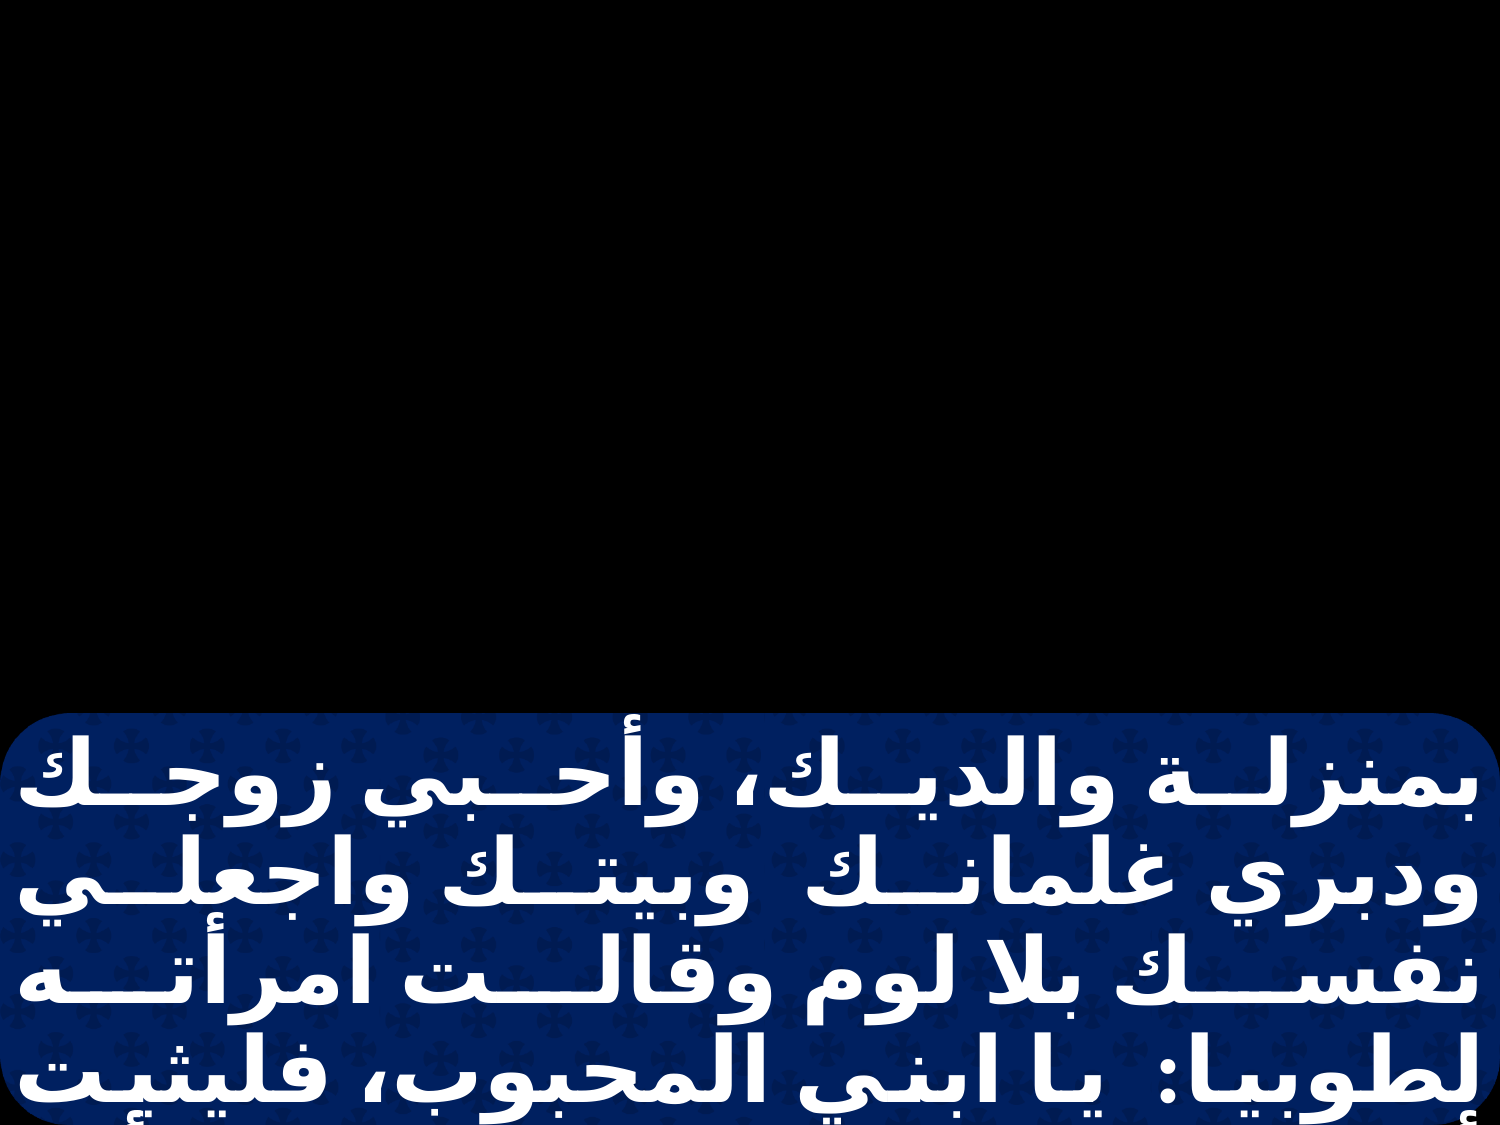

بمنزلة والديك، وأحبي زوجك ودبري غلمانك  وبيتك واجعلي نفسك بلا لوم وقالت امرأته لطوبيا:  يا ابني المحبوب، فليثيت أمورك رب السماء،  وليعطني أن أرى لك أولادا من سارة ابنتي لأبتهج